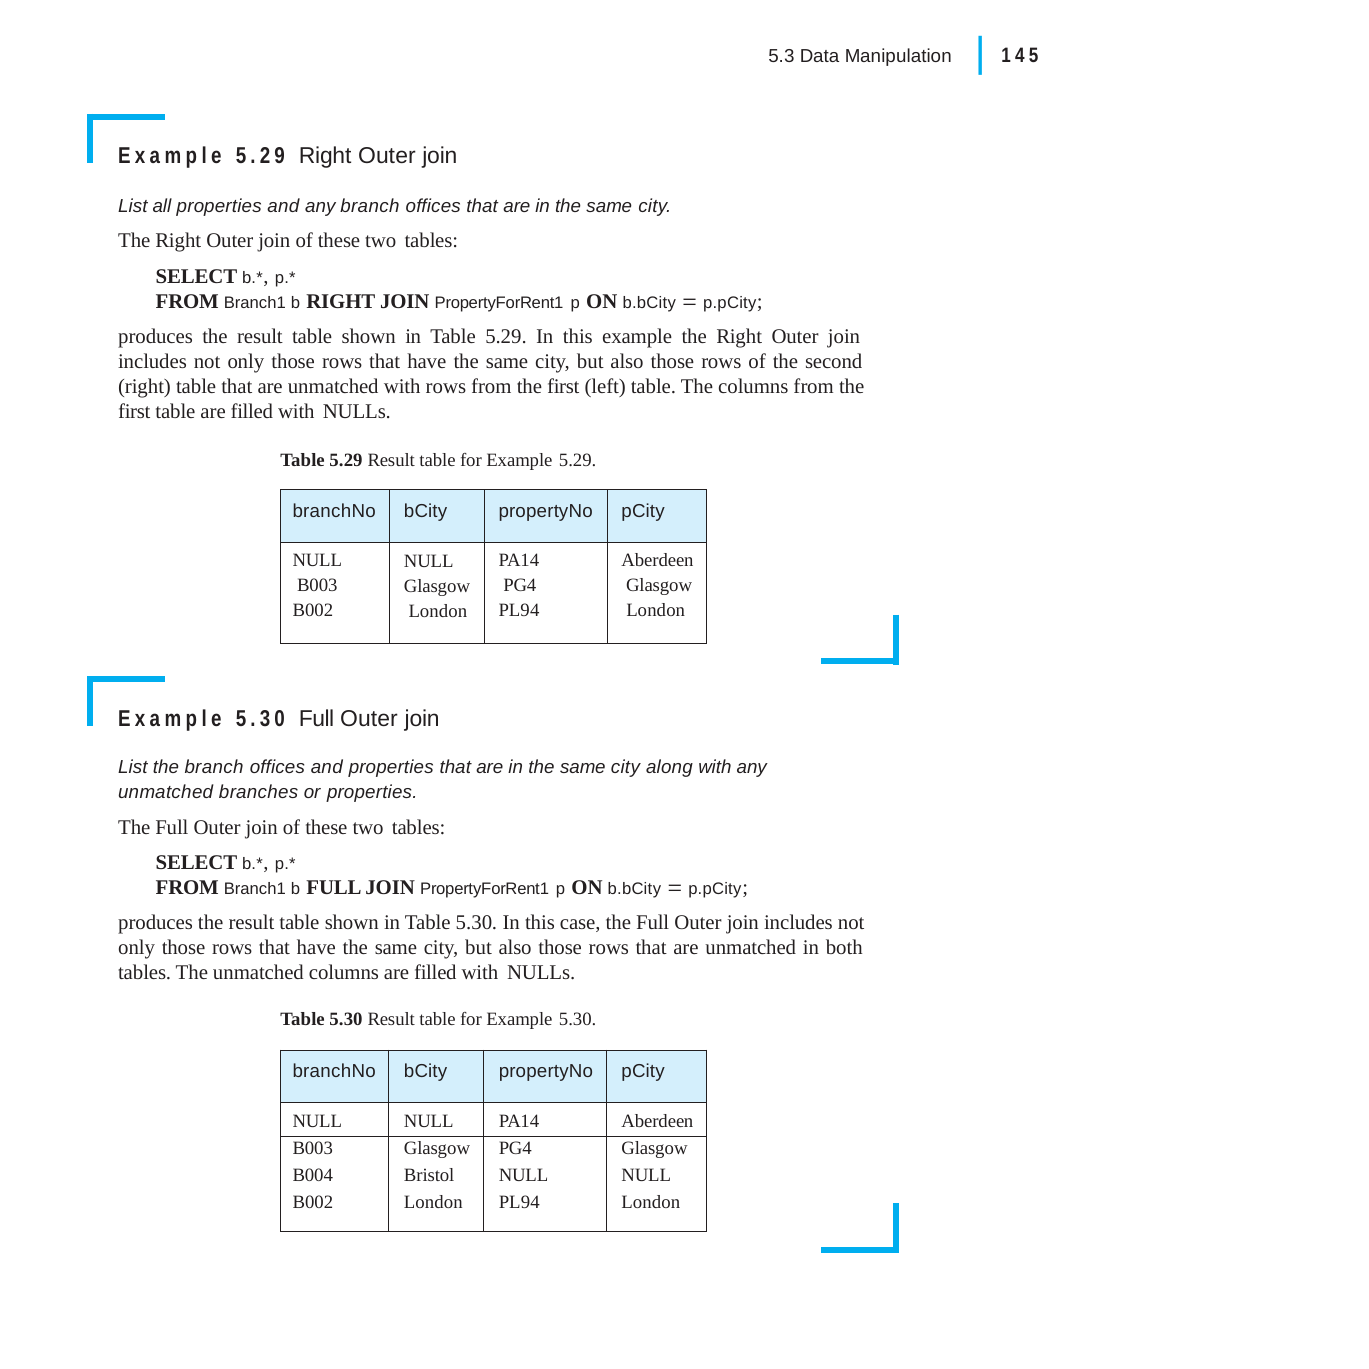

|
145
5.3 Data Manipulation

Example 5.29 Right Outer join

List all properties and any branch offices that are in the same city.
The Right Outer join of these two tables:
SELECT b.*, p.*
FROM Branch1 b RIGHT JOIN PropertyForRent1 p ON b.bCity = p.pCity;
produces the result table shown in Table 5.29. In this example the Right Outer join  includes not only those rows that have the same city, but also those rows of the second  (right) table that are unmatched with rows from the first (left) table. The columns from the  first table are filled with NULLs.

Table 5.29 Result table for Example 5.29.
| branchNo | bCity | propertyNo | pCity |
| --- | --- | --- | --- |
| NULL B003 B002 | NULL Glasgow London | PA14 PG4 PL94 | Aberdeen Glasgow London |

Example 5.30 Full Outer join
List the branch offices and properties that are in the same city along with any  unmatched branches or properties.
The Full Outer join of these two tables:
SELECT b.*, p.*
FROM Branch1 b FULL JOIN PropertyForRent1 p ON b.bCity = p.pCity;
produces the result table shown in Table 5.30. In this case, the Full Outer join includes not  only those rows that have the same city, but also those rows that are unmatched in both  tables. The unmatched columns are filled with NULLs.

Table 5.30 Result table for Example 5.30.
| branchNo | bCity | propertyNo | pCity |
| --- | --- | --- | --- |
| NULL | NULL | PA14 | Aberdeen |
| B003 | Glasgow | PG4 | Glasgow |
| B004 | Bristol | NULL | NULL |
| B002 | London | PL94 | London |